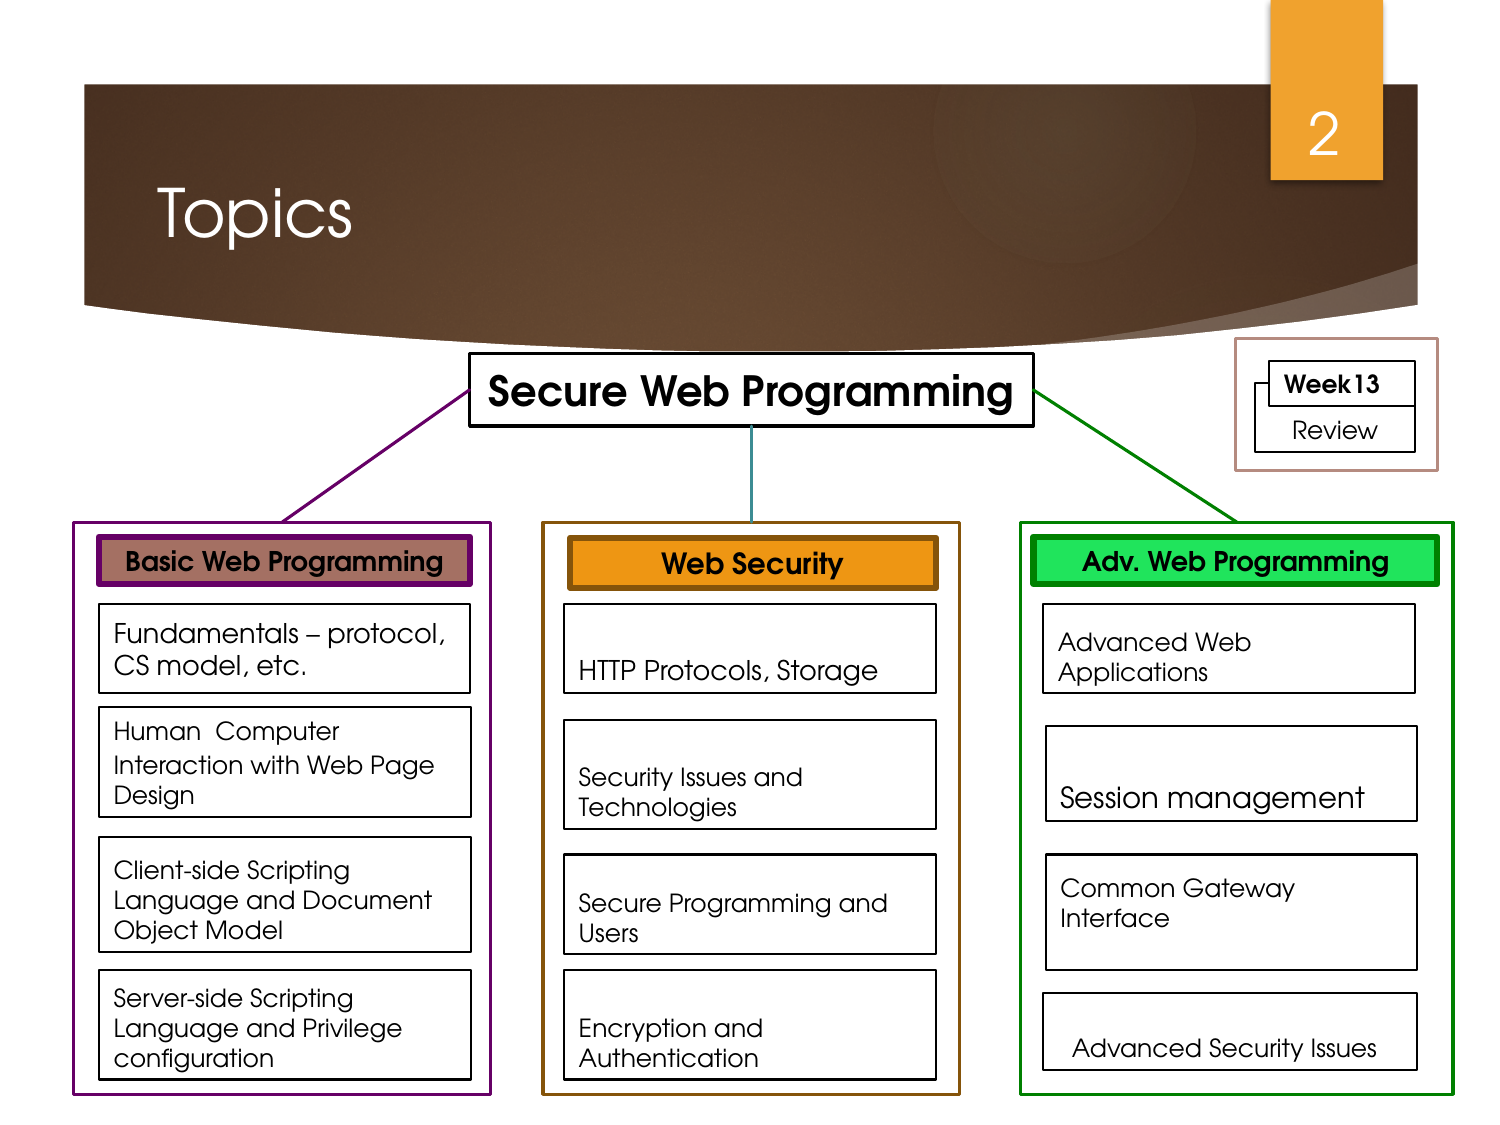

2
# Topics

Secure Web Programming
Week13
Review

Basic Web Programming
Adv. Web Programming
Web Security
Fundamentals – protocol, CS model, etc.
HTTP Protocols, Storage
Advanced Web Applications
Human Computer Interaction with Web Page Design
Security Issues and Technologies
Session management
Client-side Scripting Language and Document Object Model
Secure Programming and Users

Common Gateway Interface

Server-side Scripting Language and Privilege configuration
Encryption and Authentication
  Advanced Security Issues